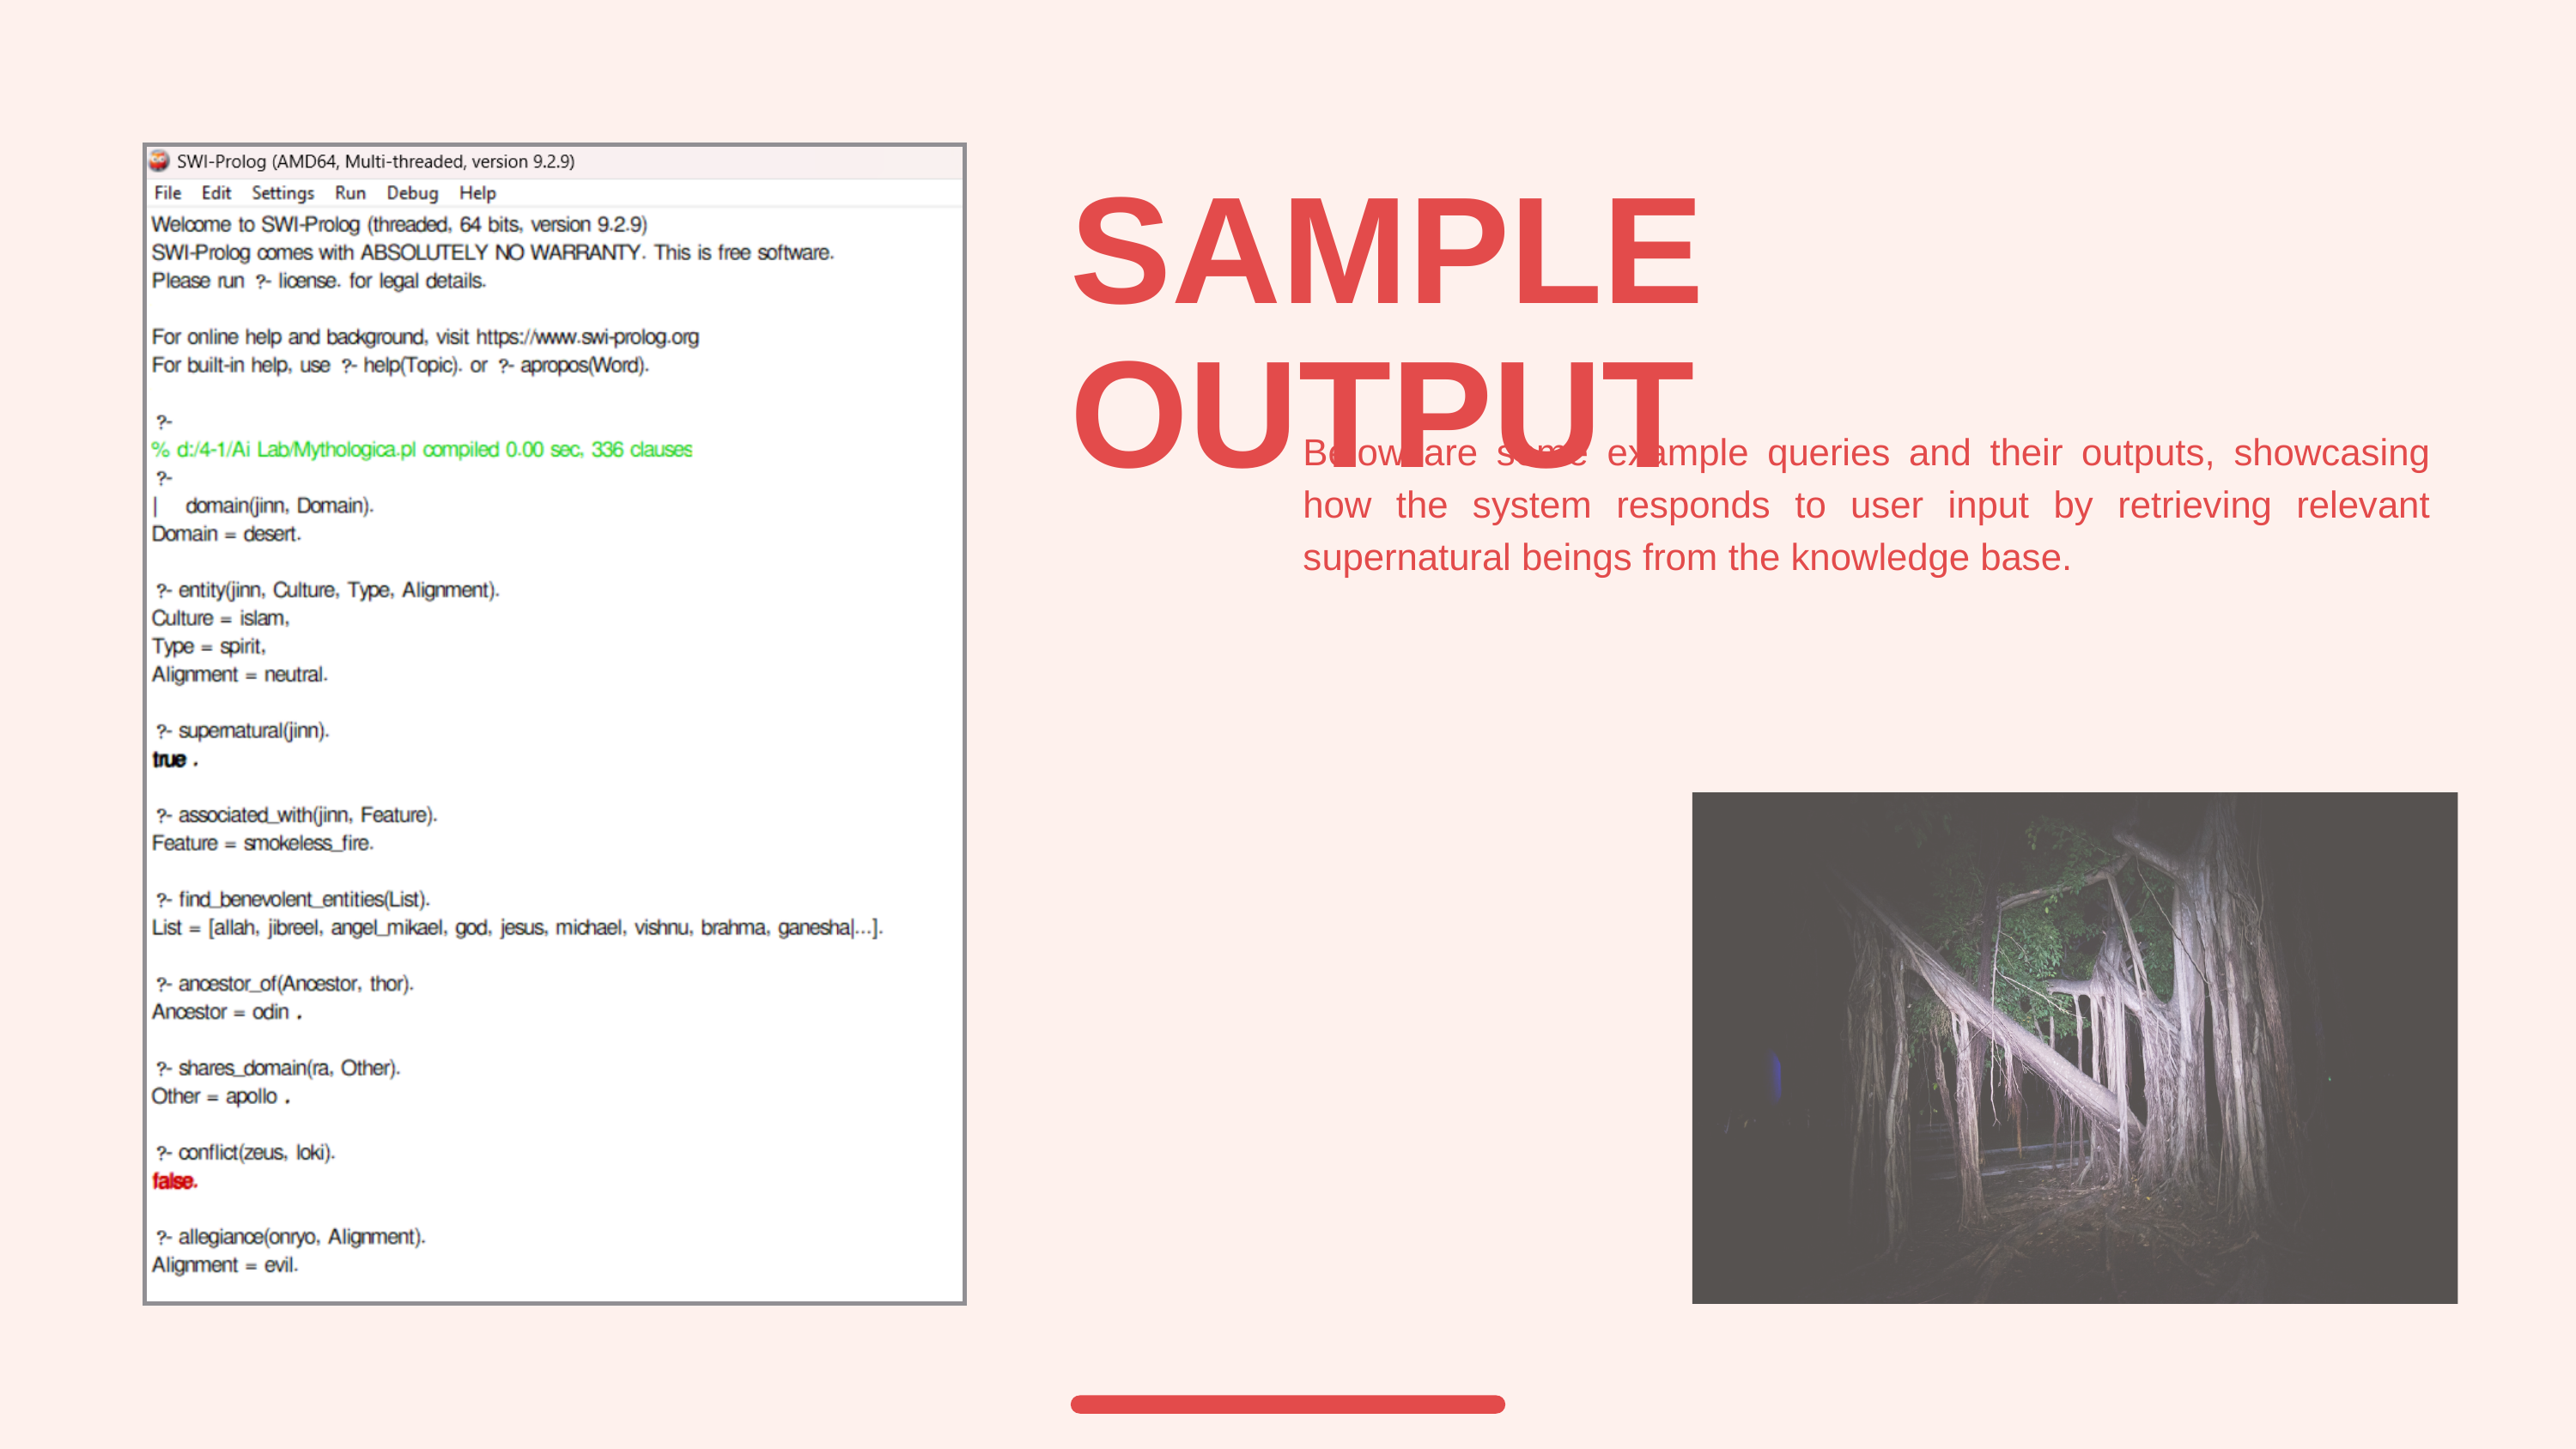

SAMPLE OUTPUT
Below are some example queries and their outputs, showcasing how the system responds to user input by retrieving relevant supernatural beings from the knowledge base.